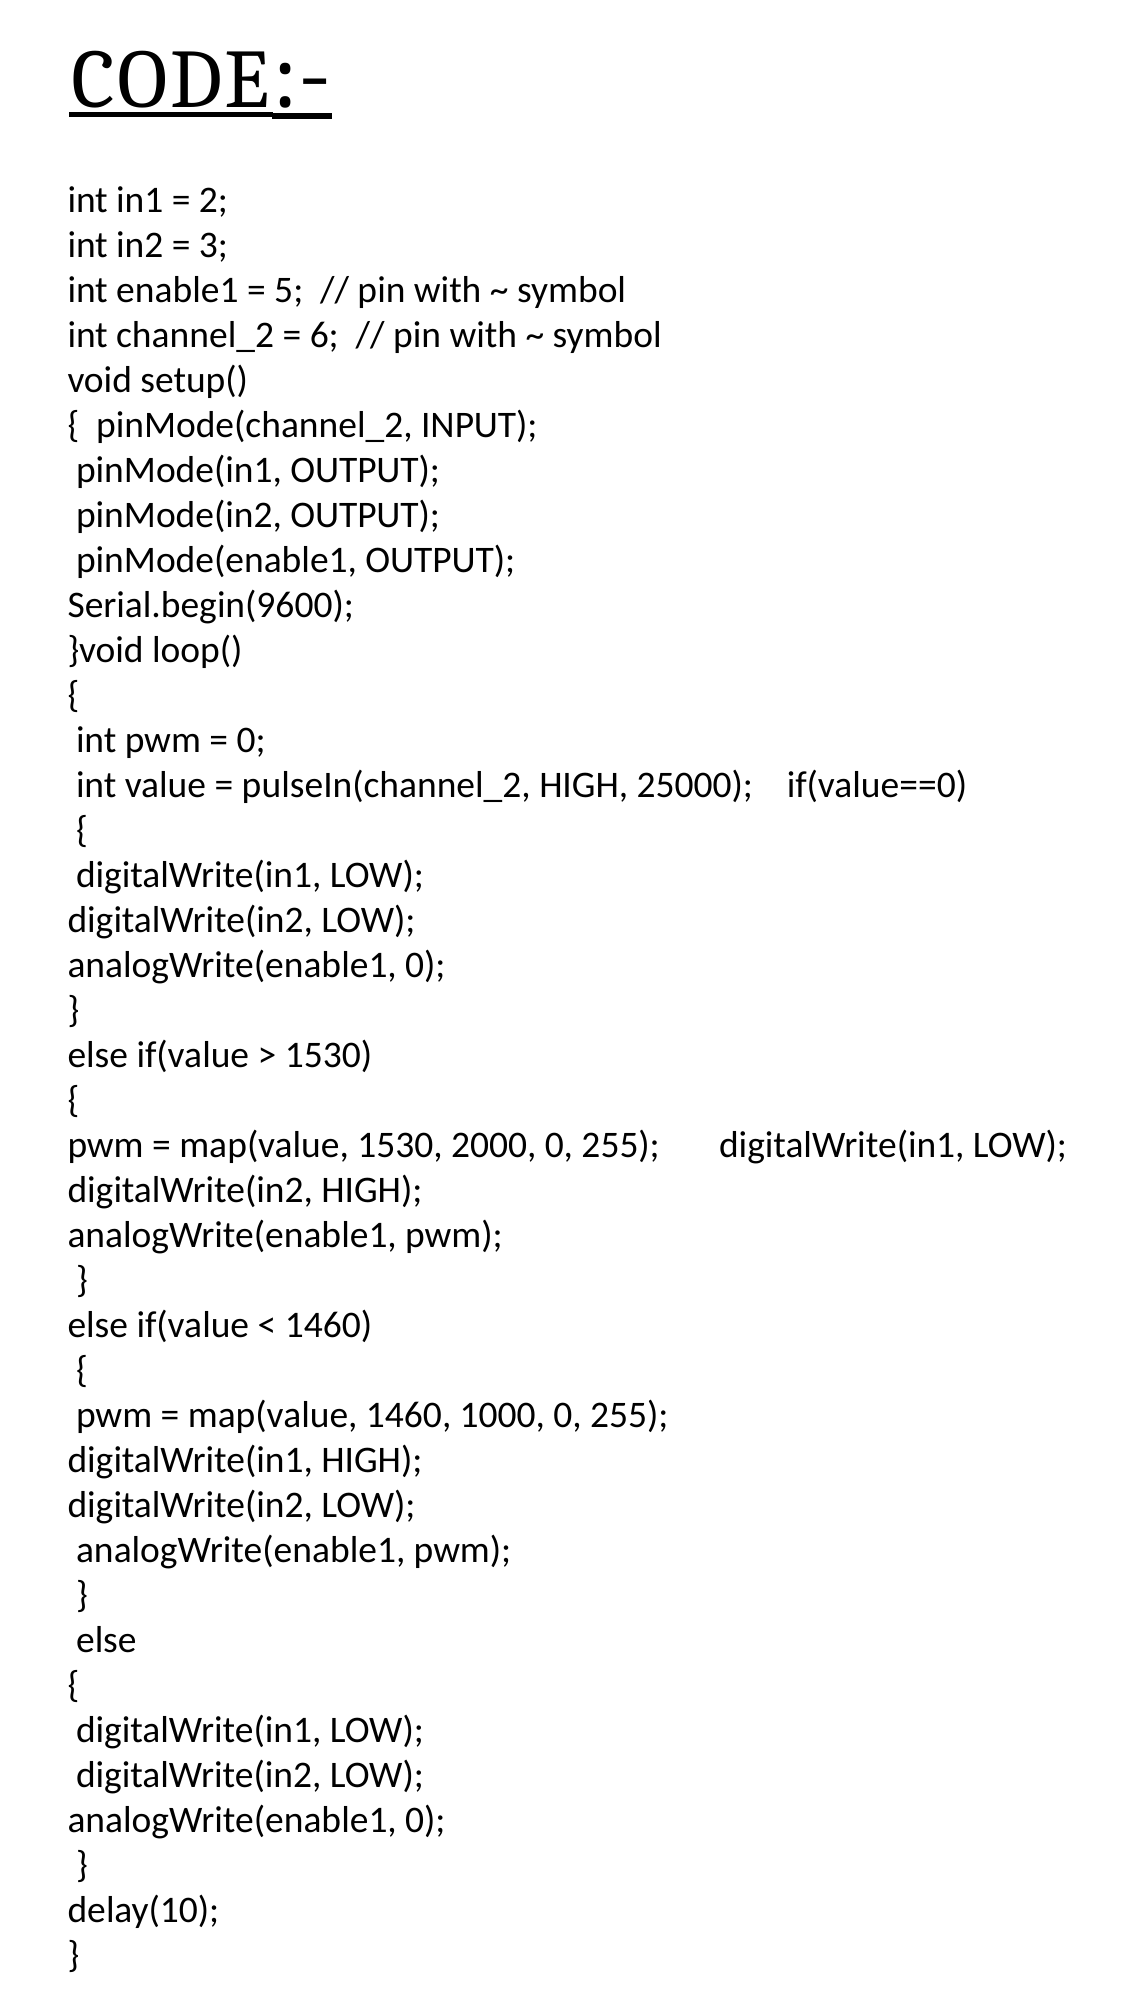

CODE:-
int in1 = 2;
int in2 = 3;
int enable1 = 5;  // pin with ~ symbol
int channel_2 = 6;  // pin with ~ symbol
void setup()
{  pinMode(channel_2, INPUT);
 pinMode(in1, OUTPUT);
 pinMode(in2, OUTPUT);
 pinMode(enable1, OUTPUT);
Serial.begin(9600);
}void loop()
{
 int pwm = 0;
 int value = pulseIn(channel_2, HIGH, 25000);    if(value==0)
 {
 digitalWrite(in1, LOW);
digitalWrite(in2, LOW);
analogWrite(enable1, 0);
}
else if(value > 1530)
{
pwm = map(value, 1530, 2000, 0, 255);       digitalWrite(in1, LOW);
digitalWrite(in2, HIGH);
analogWrite(enable1, pwm);
 }
else if(value < 1460)
 {
 pwm = map(value, 1460, 1000, 0, 255);
digitalWrite(in1, HIGH);
digitalWrite(in2, LOW);
 analogWrite(enable1, pwm);
 }
 else
{
 digitalWrite(in1, LOW);
 digitalWrite(in2, LOW);
analogWrite(enable1, 0);
 }
delay(10);
}